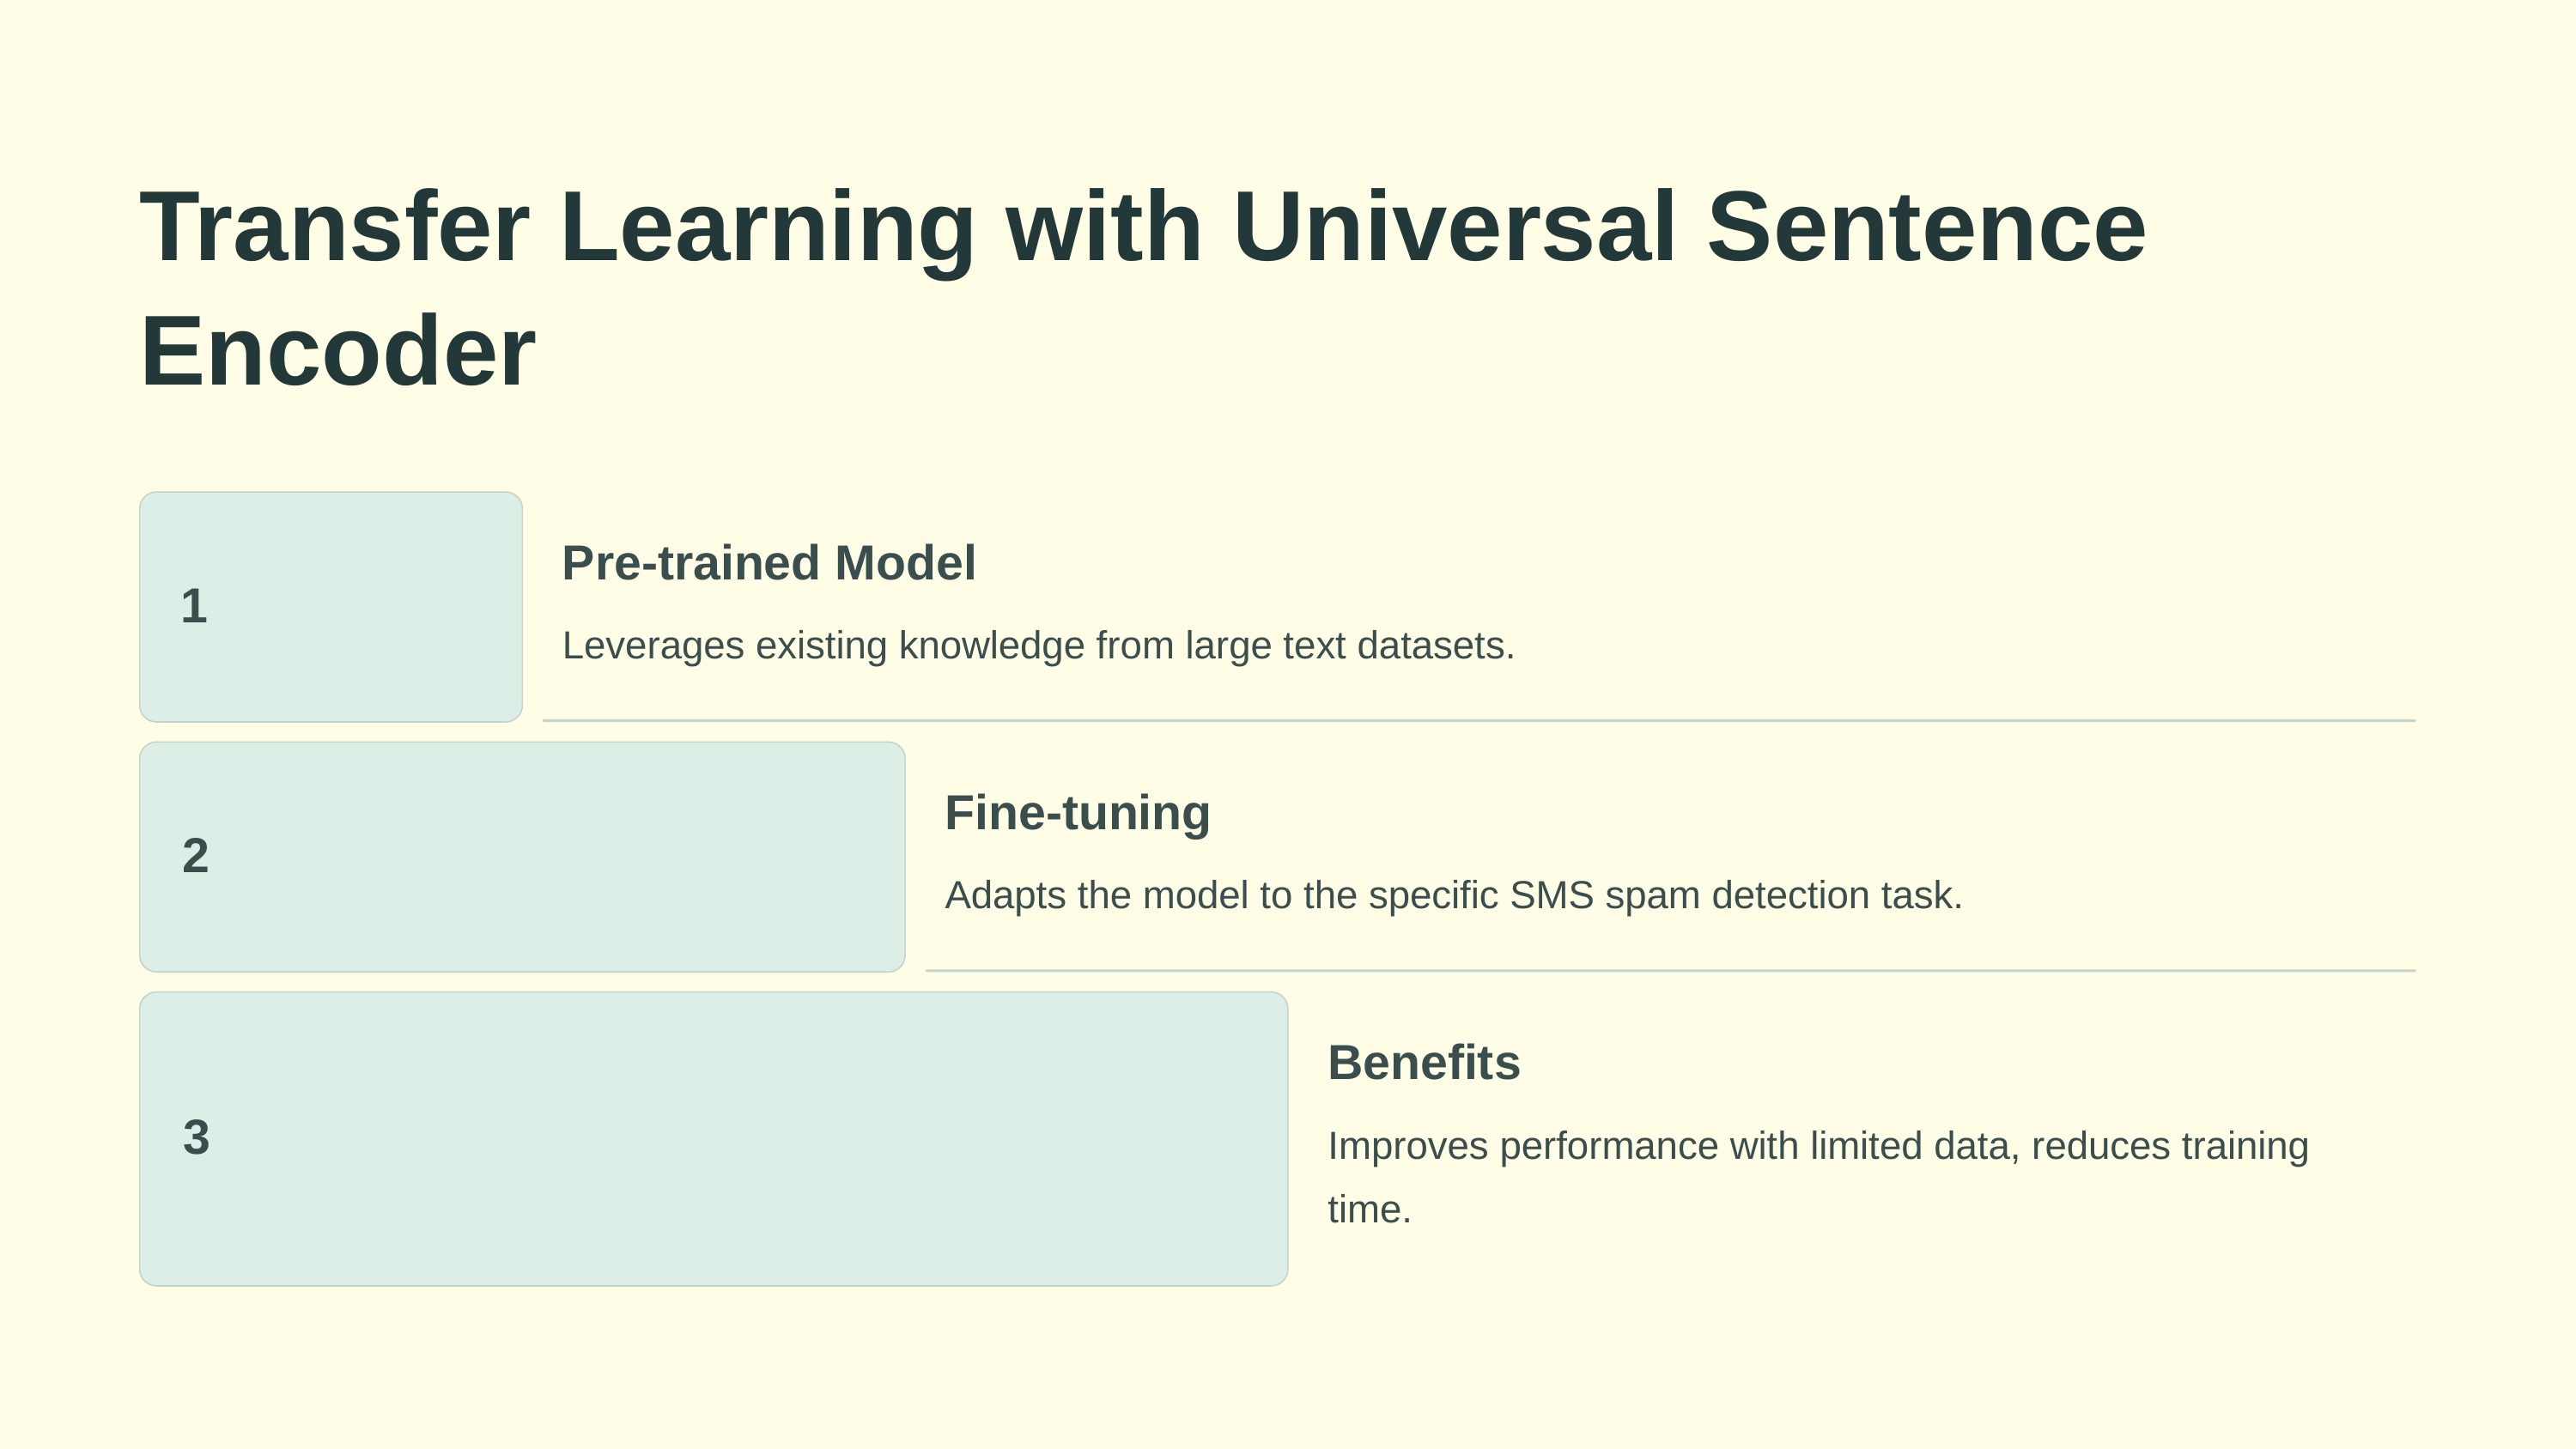

Transfer Learning with Universal Sentence Encoder

Pre-trained Model

1

Leverages existing knowledge from large text datasets.

Fine-tuning

2

Adapts the model to the specific SMS spam detection task.

Benefits

3

Improves performance with limited data, reduces training time.